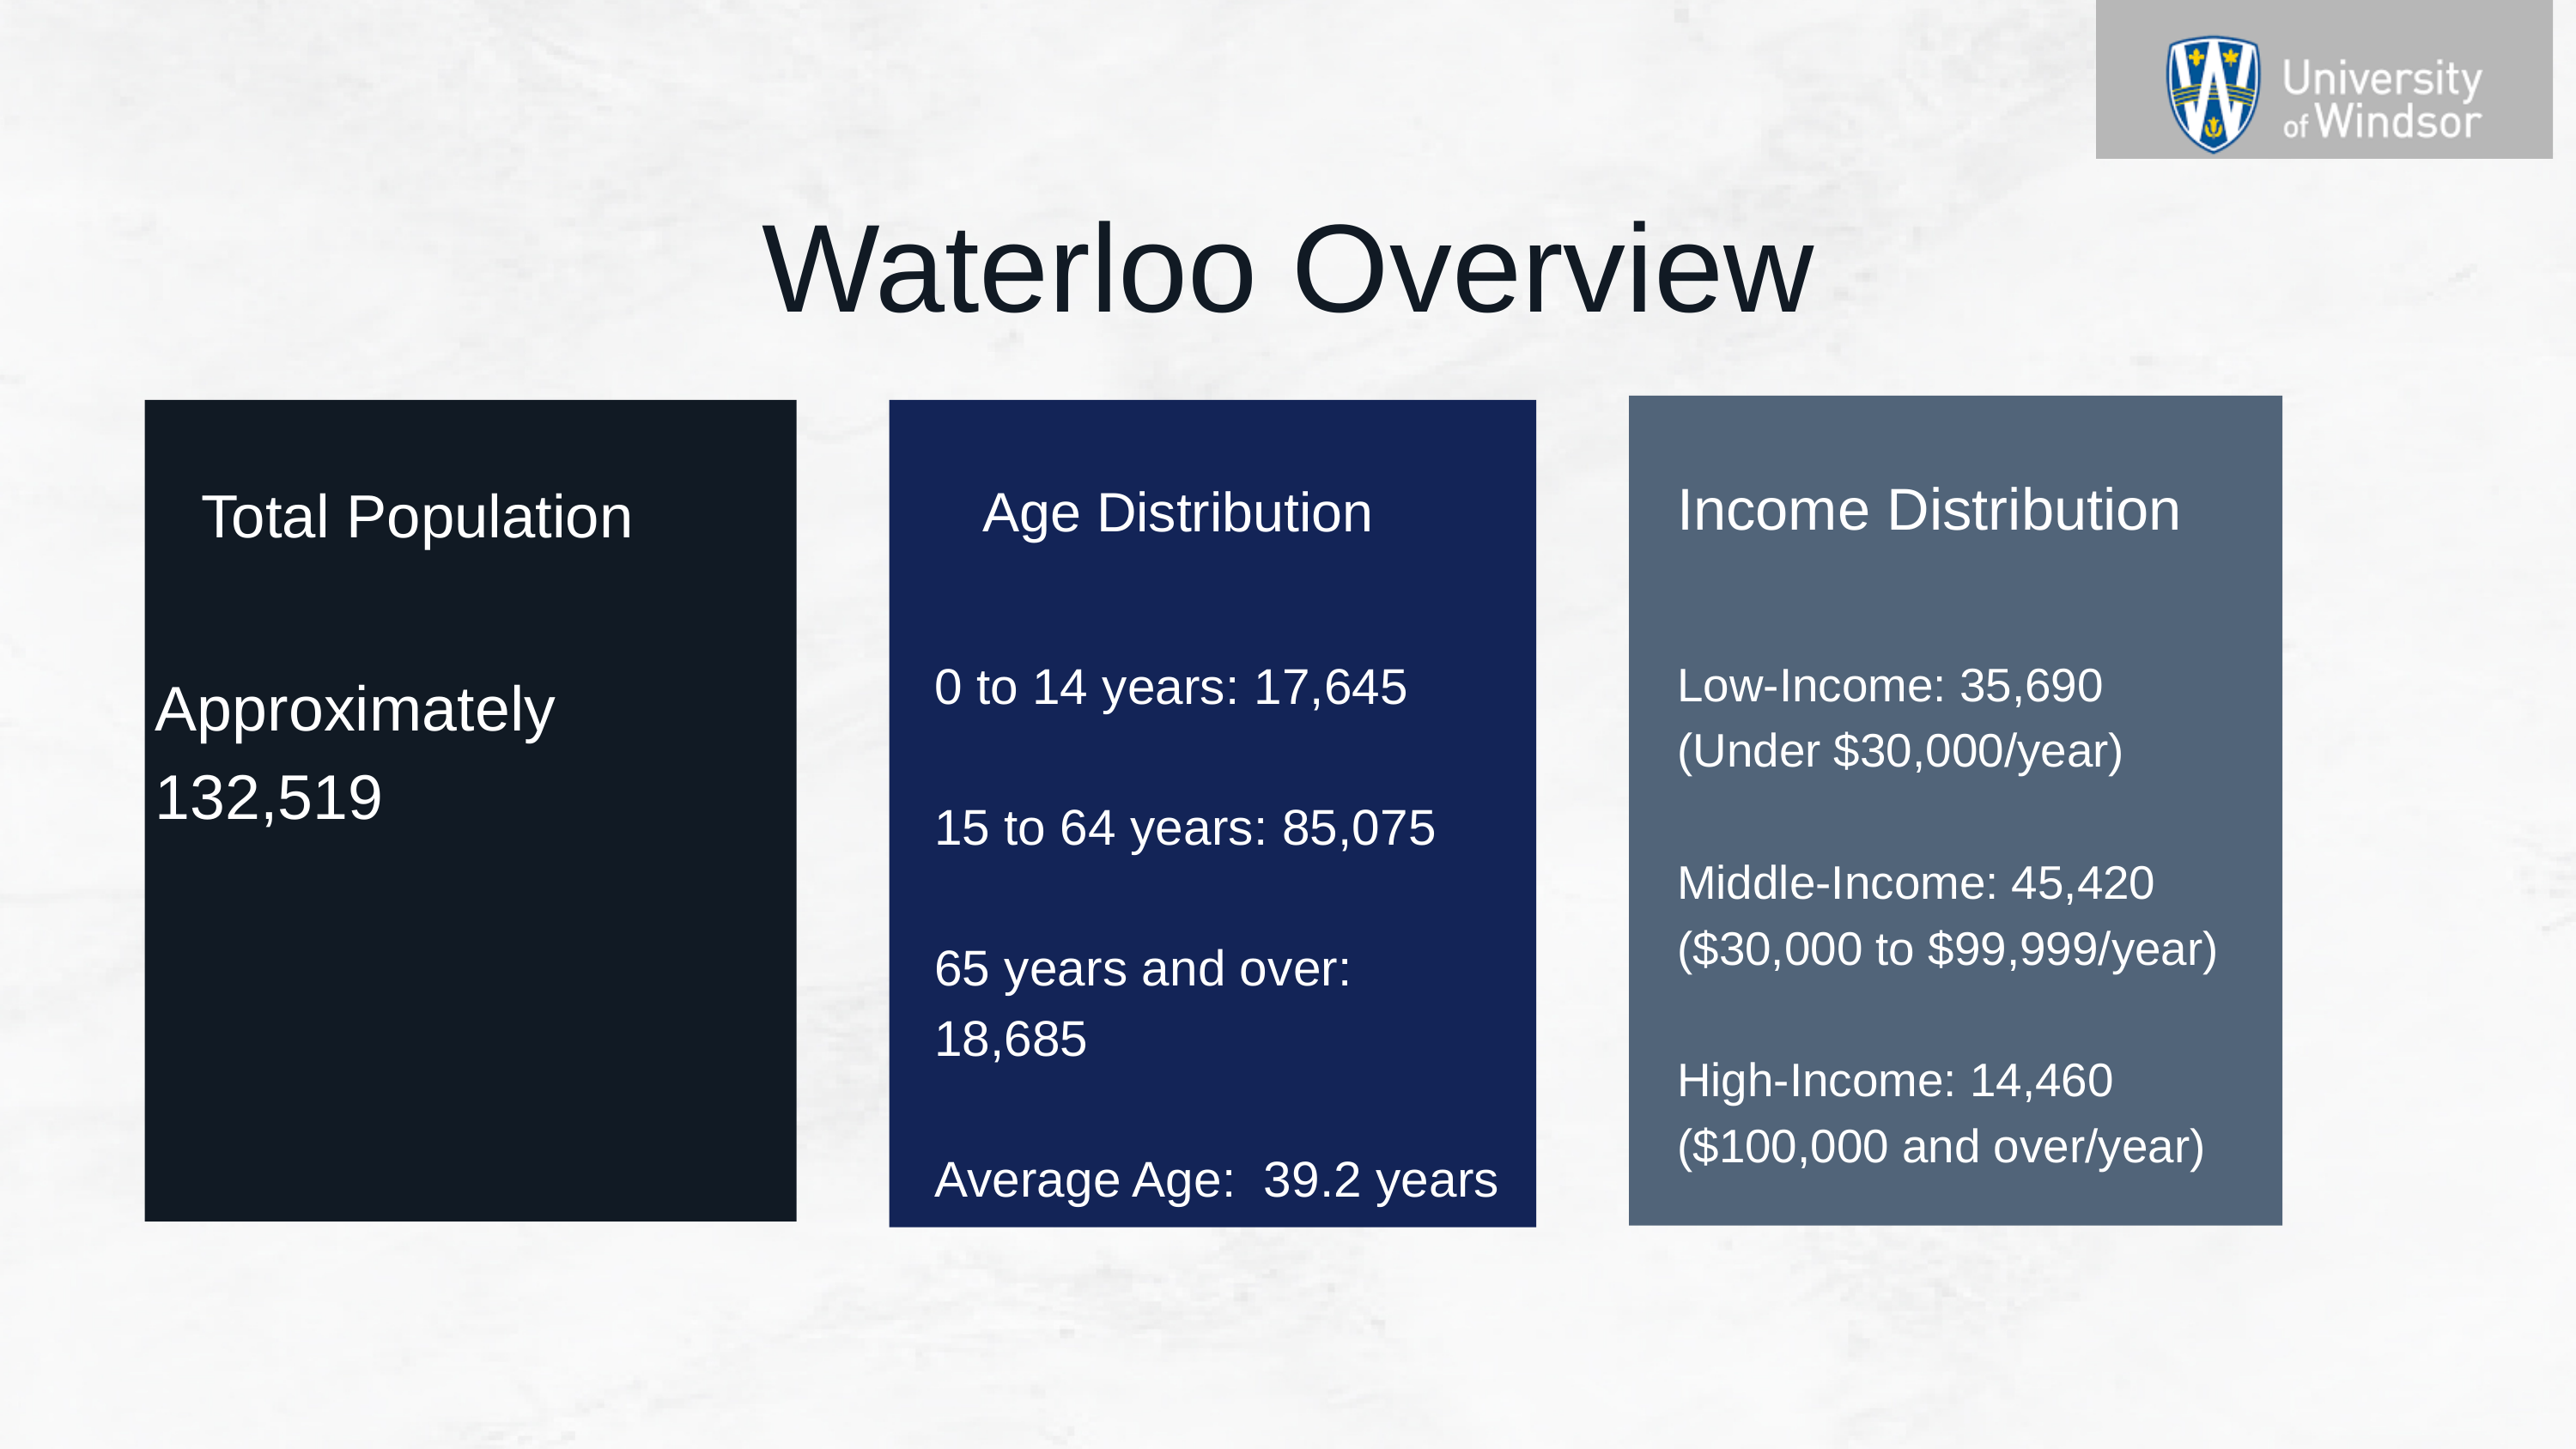

Waterloo Overview

Income Distribution
Total Population
Age Distribution
0 to 14 years: ​17,645

15 to 64 years: ​85,075

65 years and over: 18,685​

Average Age:  39.2 years​​
Low-Income: 35,690 (Under $30,000/year)​

Middle-Income: 45,420​ ($30,000 to $99,999/year)​

High-Income: 14,460 ($100,000 and over/year)​
Approximately  132,519